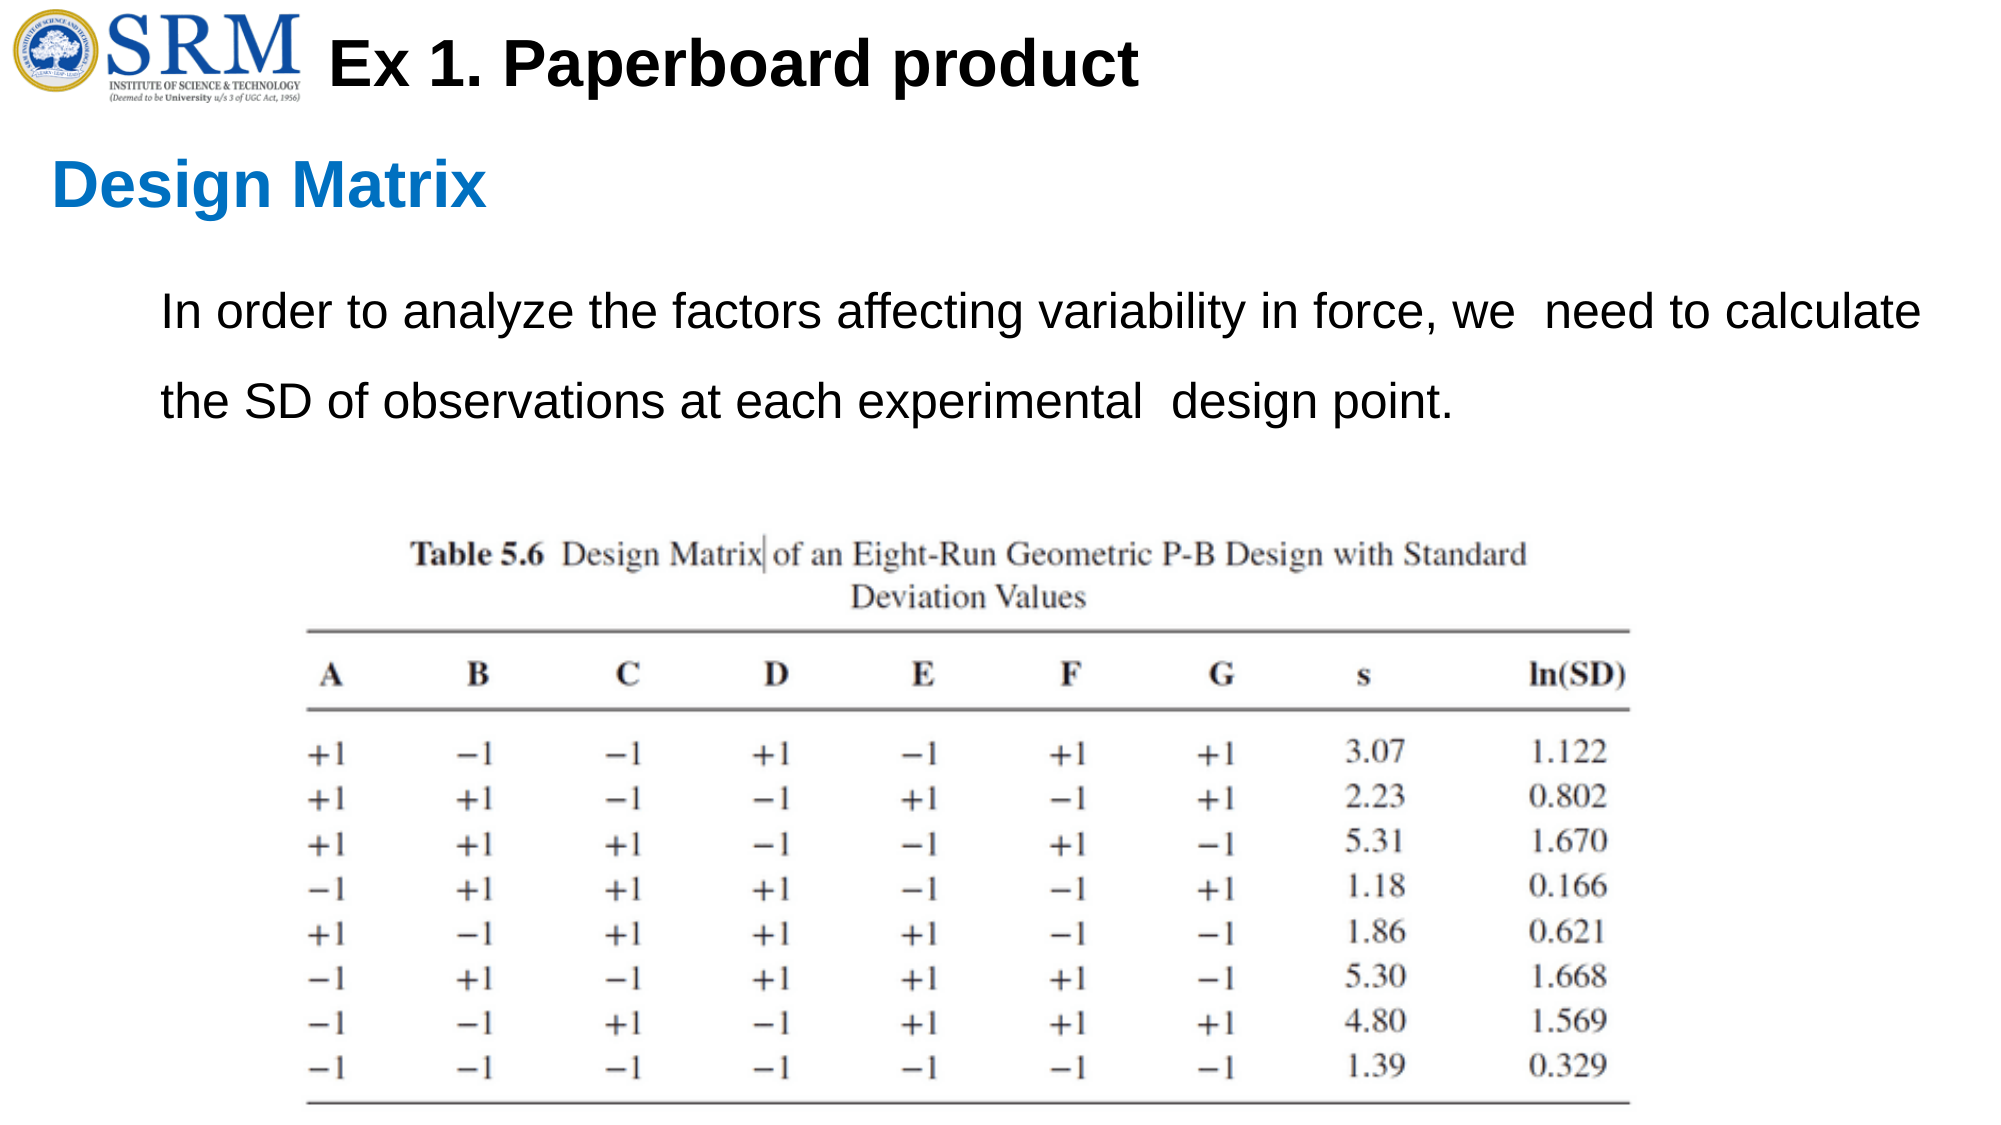

# Ex 1. Paperboard product
Design Matrix
In order to analyze the factors affecting variability in force, we  need to calculate the SD of observations at each experimental  design point.

122